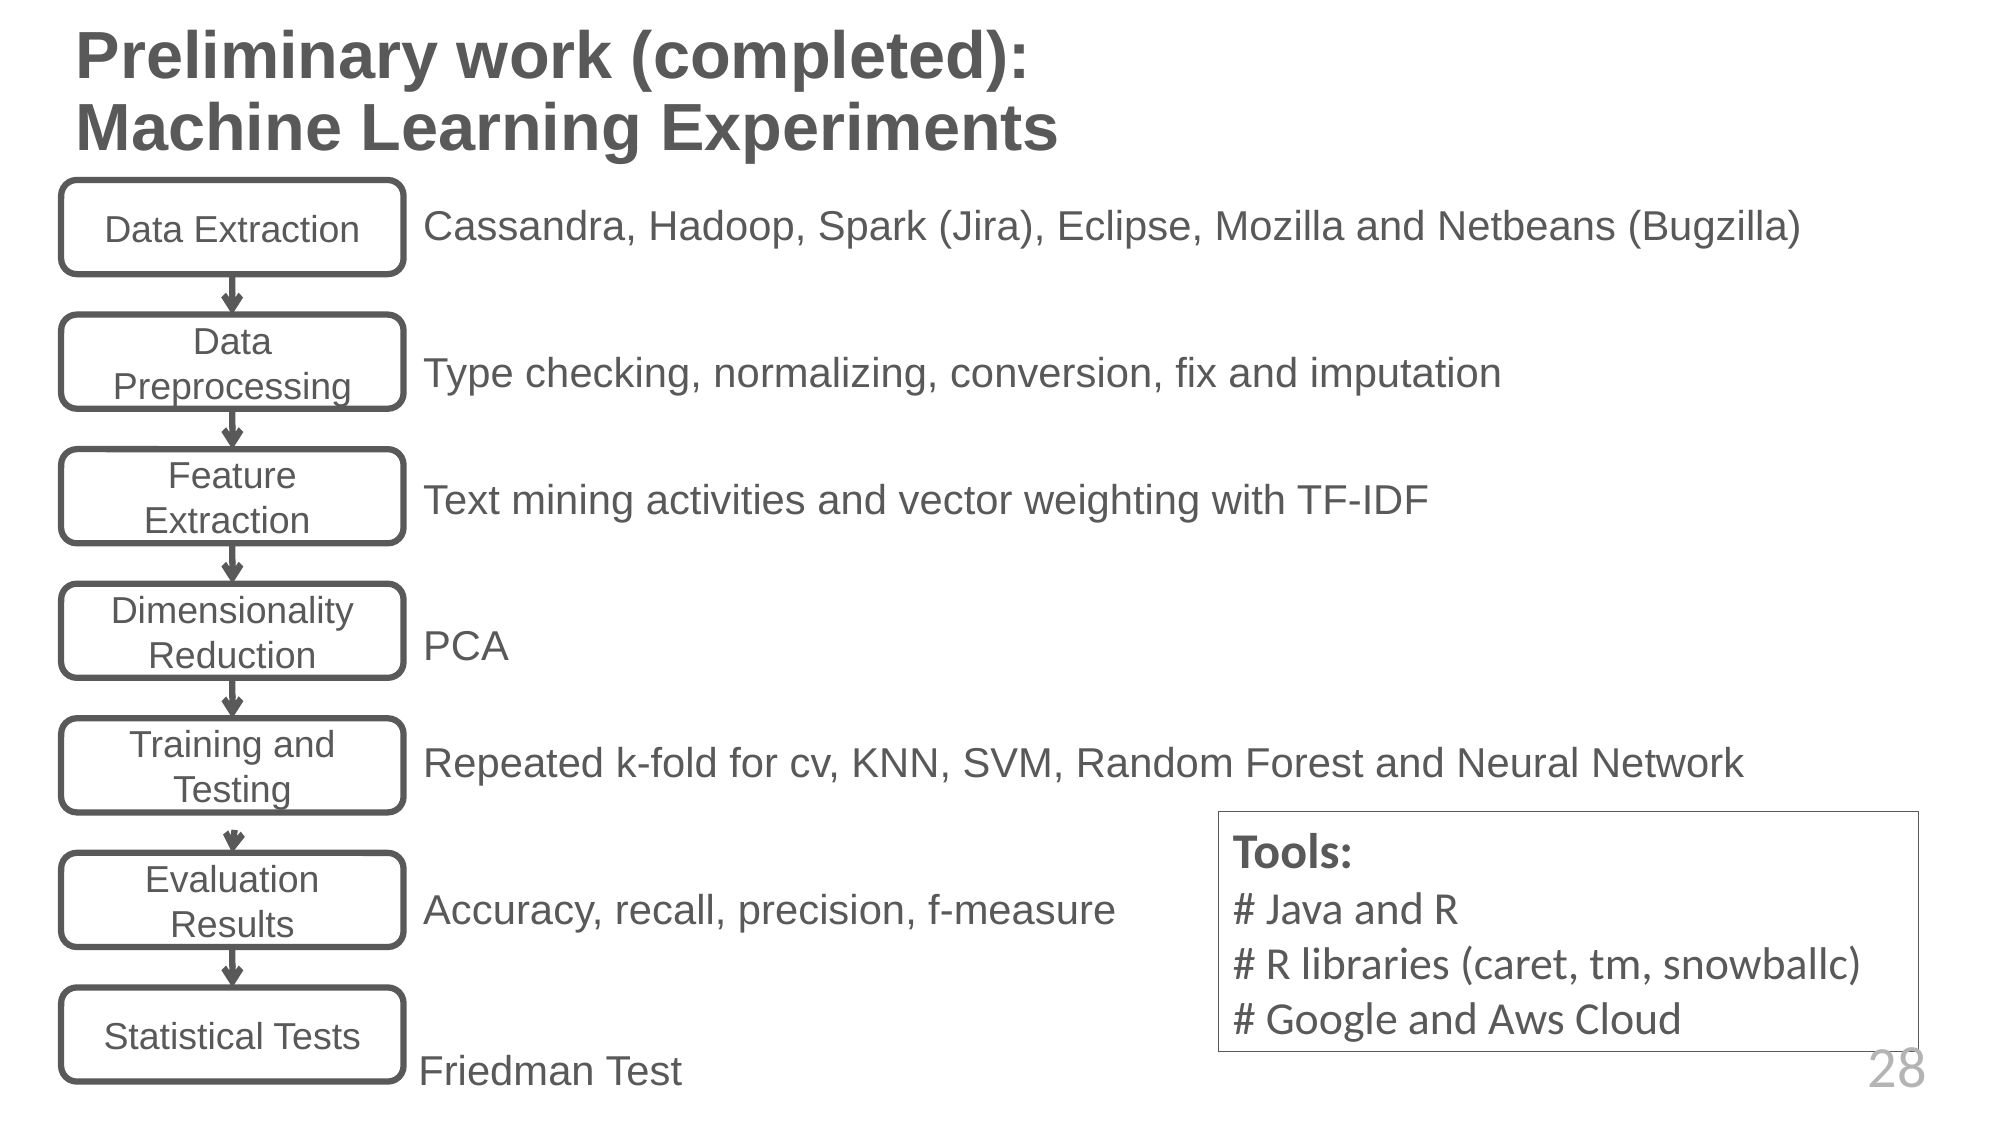

Preliminary work (completed):
Machine Learning Experiments
Data Extraction
Cassandra, Hadoop, Spark (Jira), Eclipse, Mozilla and Netbeans (Bugzilla)

Type checking, normalizing, conversion, fix and imputation
Data Preprocessing

Feature Extraction
Text mining activities and vector weighting with TF-IDF

Dimensionality Reduction
PCA

Training and Testing
Repeated k-fold for cv, KNN, SVM, Random Forest and Neural Network
Tools:
# Java and R
# R libraries (caret, tm, snowballc)
# Google and Aws Cloud

Accuracy, recall, precision, f-measure
Evaluation Results

Statistical Tests
Friedman Test
28